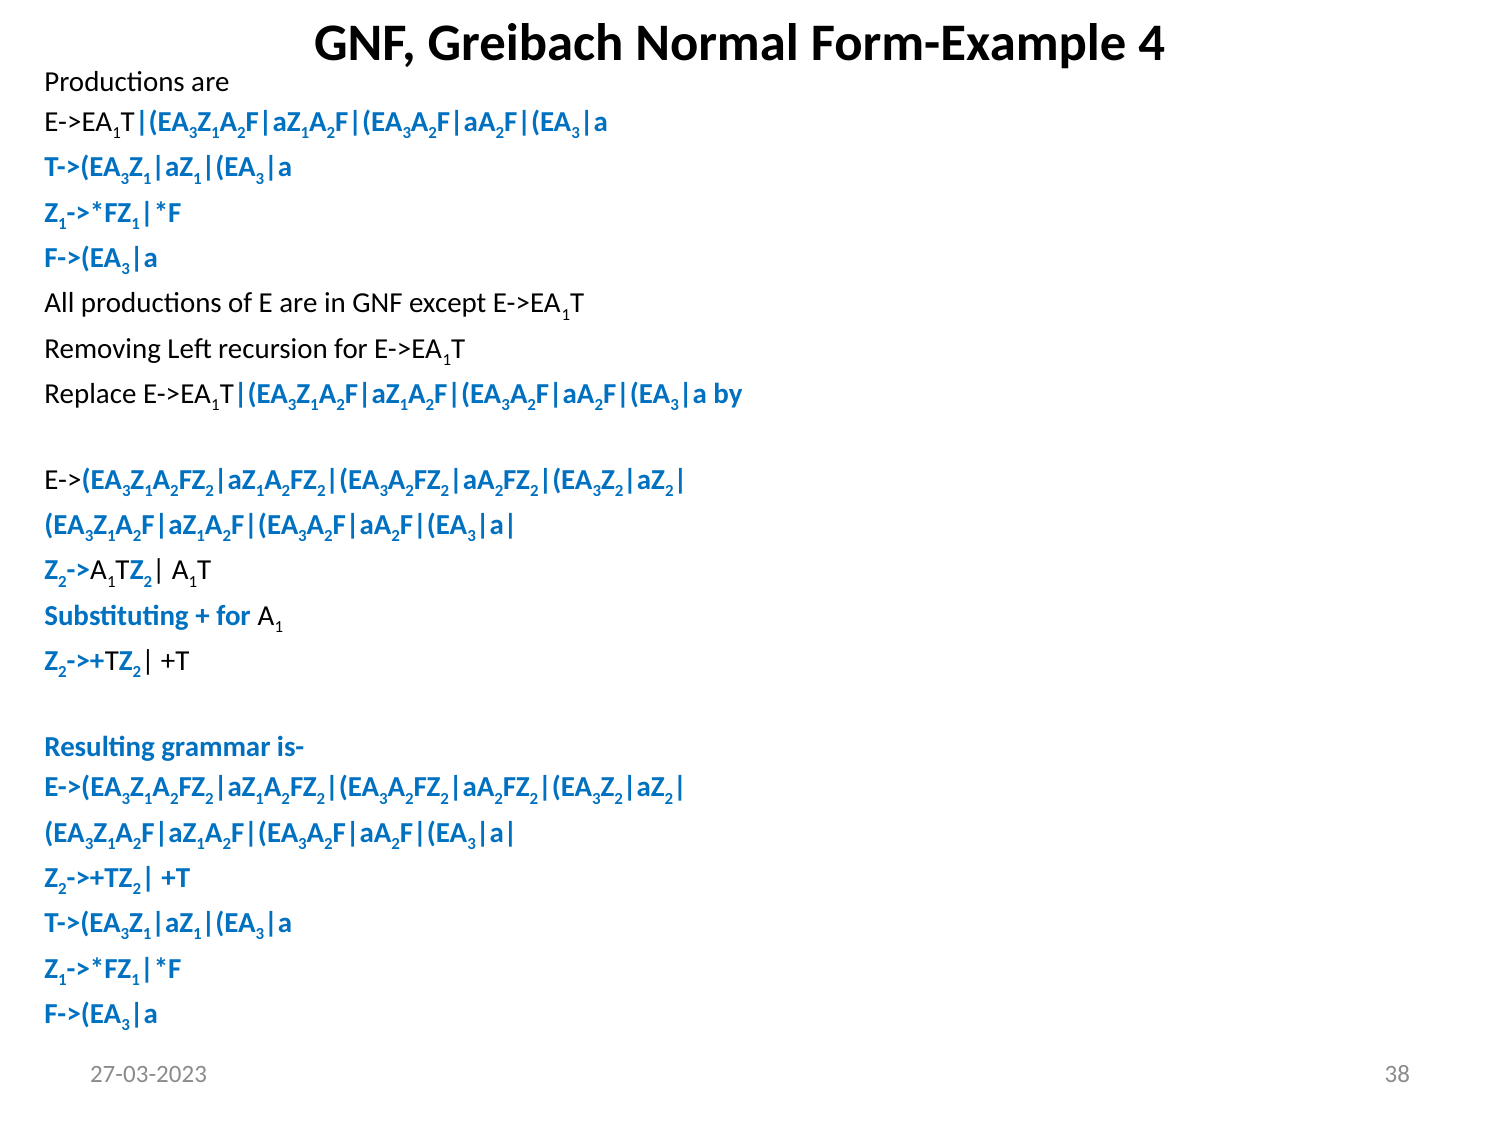

# GNF, Greibach Normal Form-Example 4
Productions are
E->EA1T|(EA3Z1A2F|aZ1A2F|(EA3A2F|aA2F|(EA3|a
T->(EA3Z1|aZ1|(EA3|a
Z1->*FZ1|*F
F->(EA3|a
All productions of E are in GNF except E->EA1T
Removing Left recursion for E->EA1T
Replace E->EA1T|(EA3Z1A2F|aZ1A2F|(EA3A2F|aA2F|(EA3|a by

E->(EA3Z1A2FZ2|aZ1A2FZ2|(EA3A2FZ2|aA2FZ2|(EA3Z2|aZ2|
(EA3Z1A2F|aZ1A2F|(EA3A2F|aA2F|(EA3|a|
Z2->A1TZ2| A1T
Substituting + for A1
Z2->+TZ2| +T

Resulting grammar is-
E->(EA3Z1A2FZ2|aZ1A2FZ2|(EA3A2FZ2|aA2FZ2|(EA3Z2|aZ2|
(EA3Z1A2F|aZ1A2F|(EA3A2F|aA2F|(EA3|a|
Z2->+TZ2| +T
T->(EA3Z1|aZ1|(EA3|a
Z1->*FZ1|*F
F->(EA3|a

27-03-2023
38